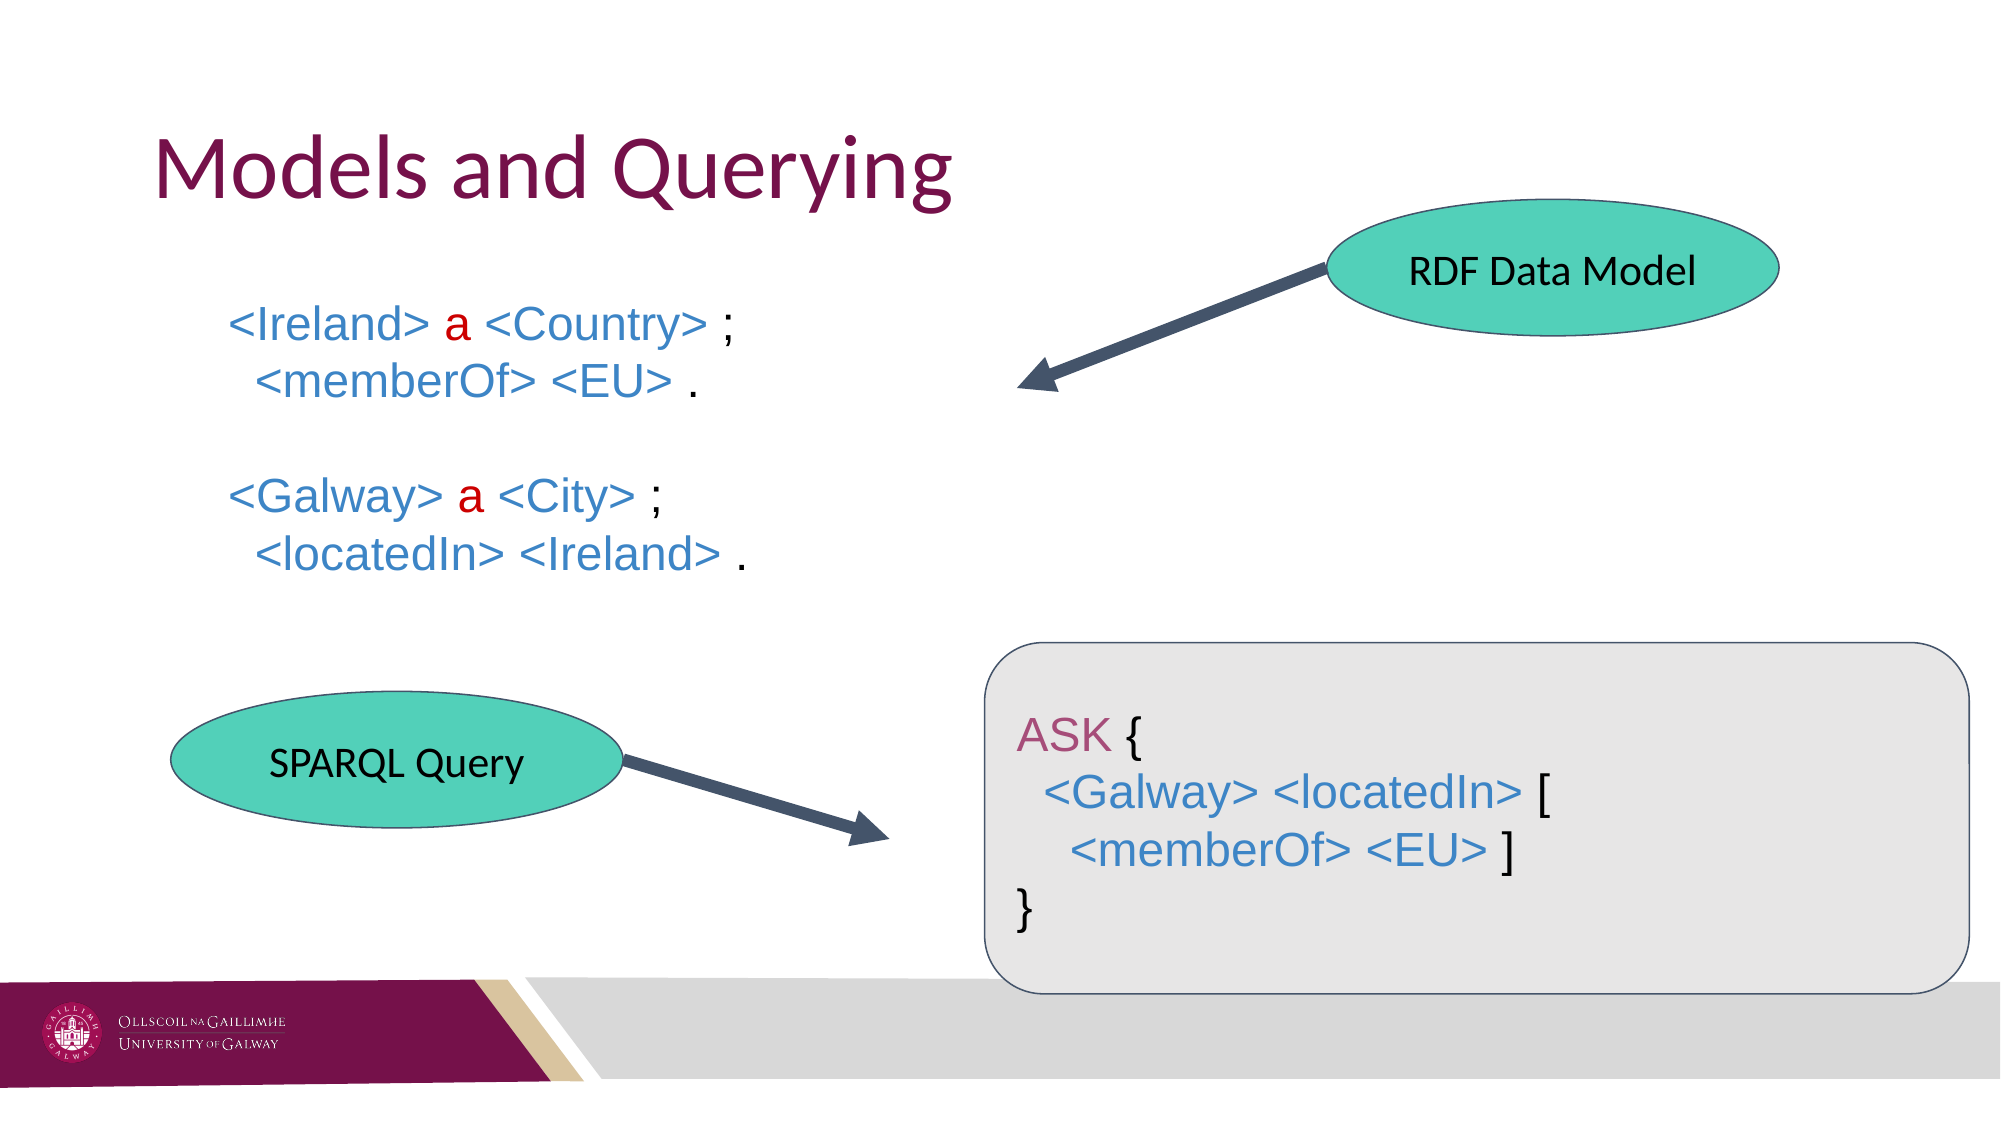

# Models and Querying
RDF Data Model
<Ireland> a <Country> ;
  <memberOf> <EU> .

<Galway> a <City> ;
  <locatedIn> <Ireland> .

ASK {
  <Galway> <locatedIn> [
    <memberOf> <EU> ]
}
SPARQL Query